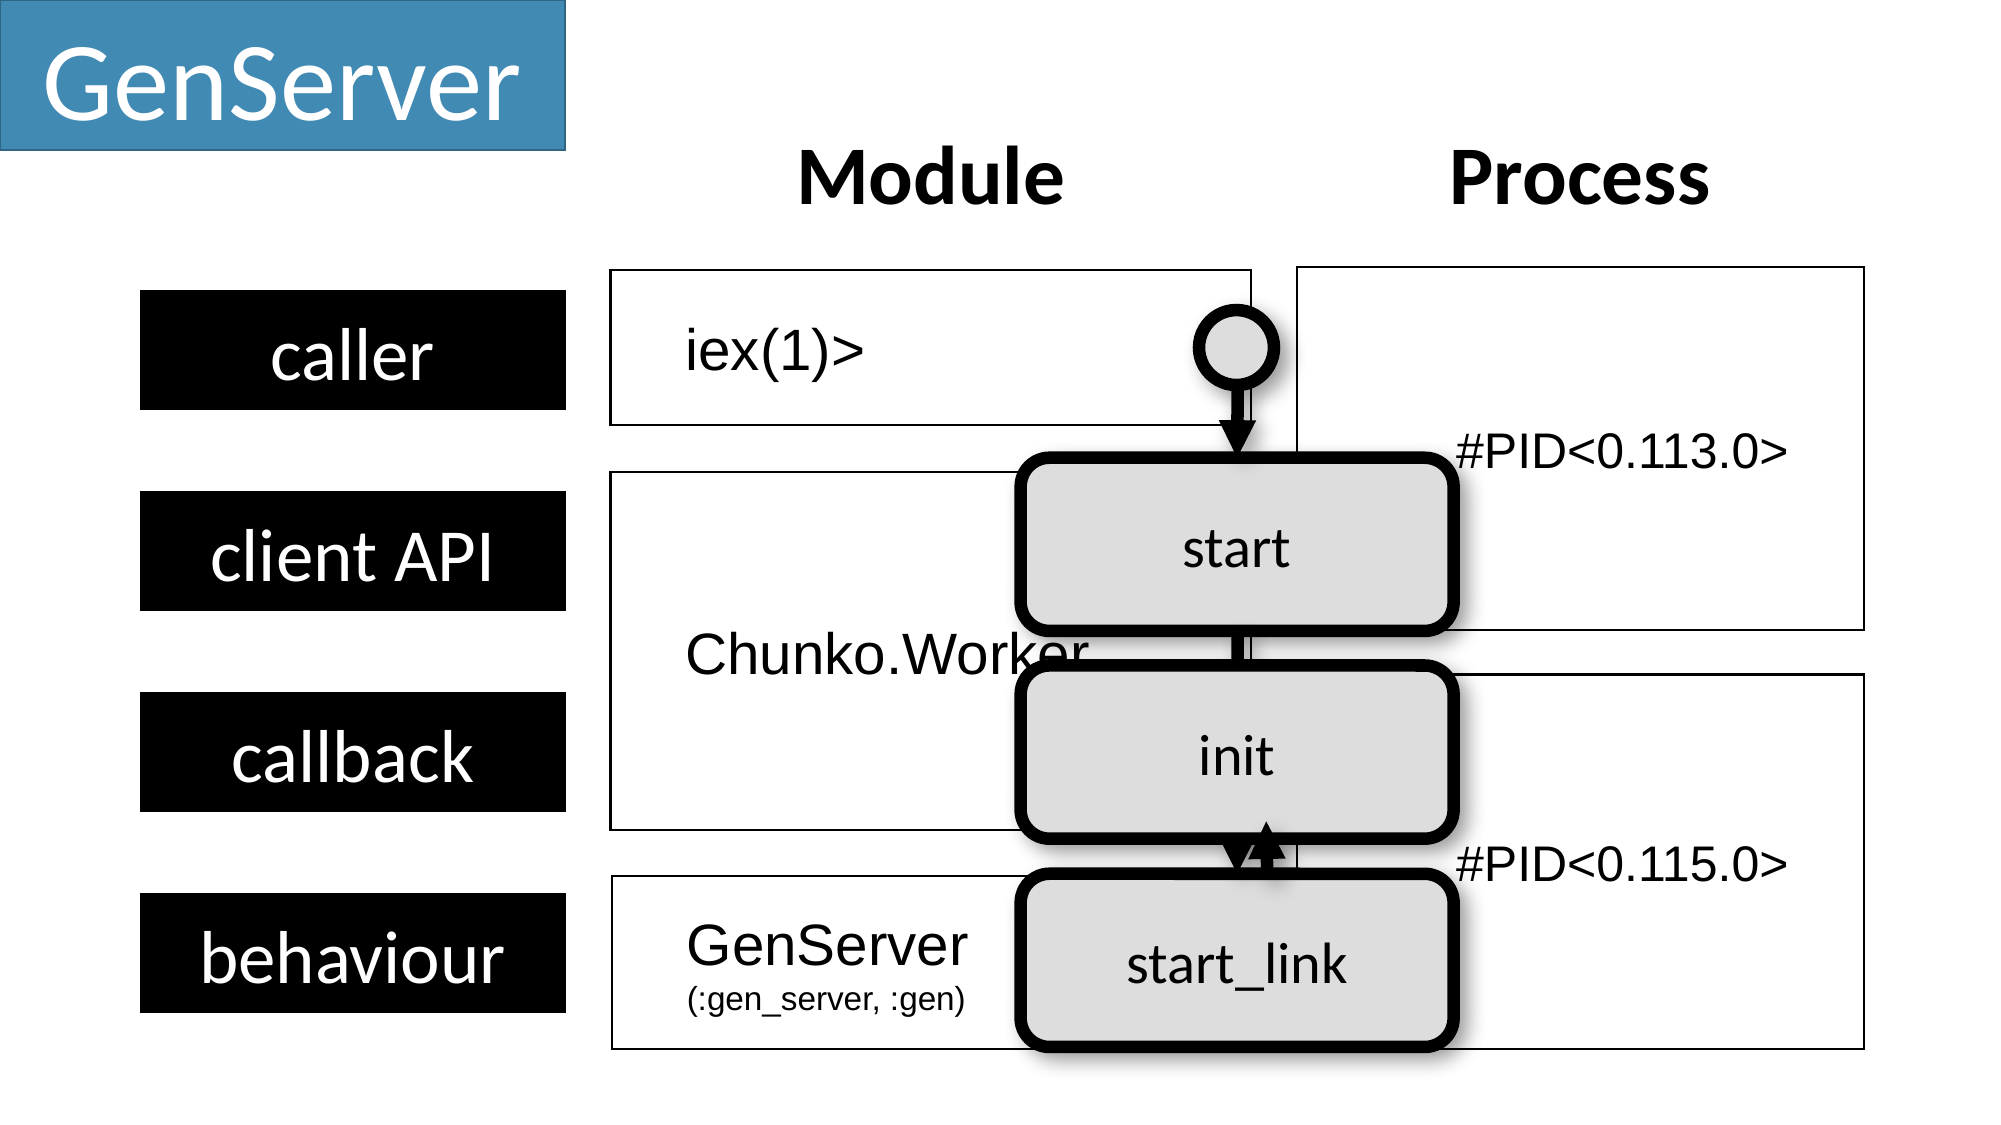

GenServer
Module
iex(1)>
Chunko.Worker
GenServer
(:gen_server, :gen)
Process
#PID<0.113.0>
caller

start
client API
init
#PID<0.115.0>
callback
start_link
behaviour